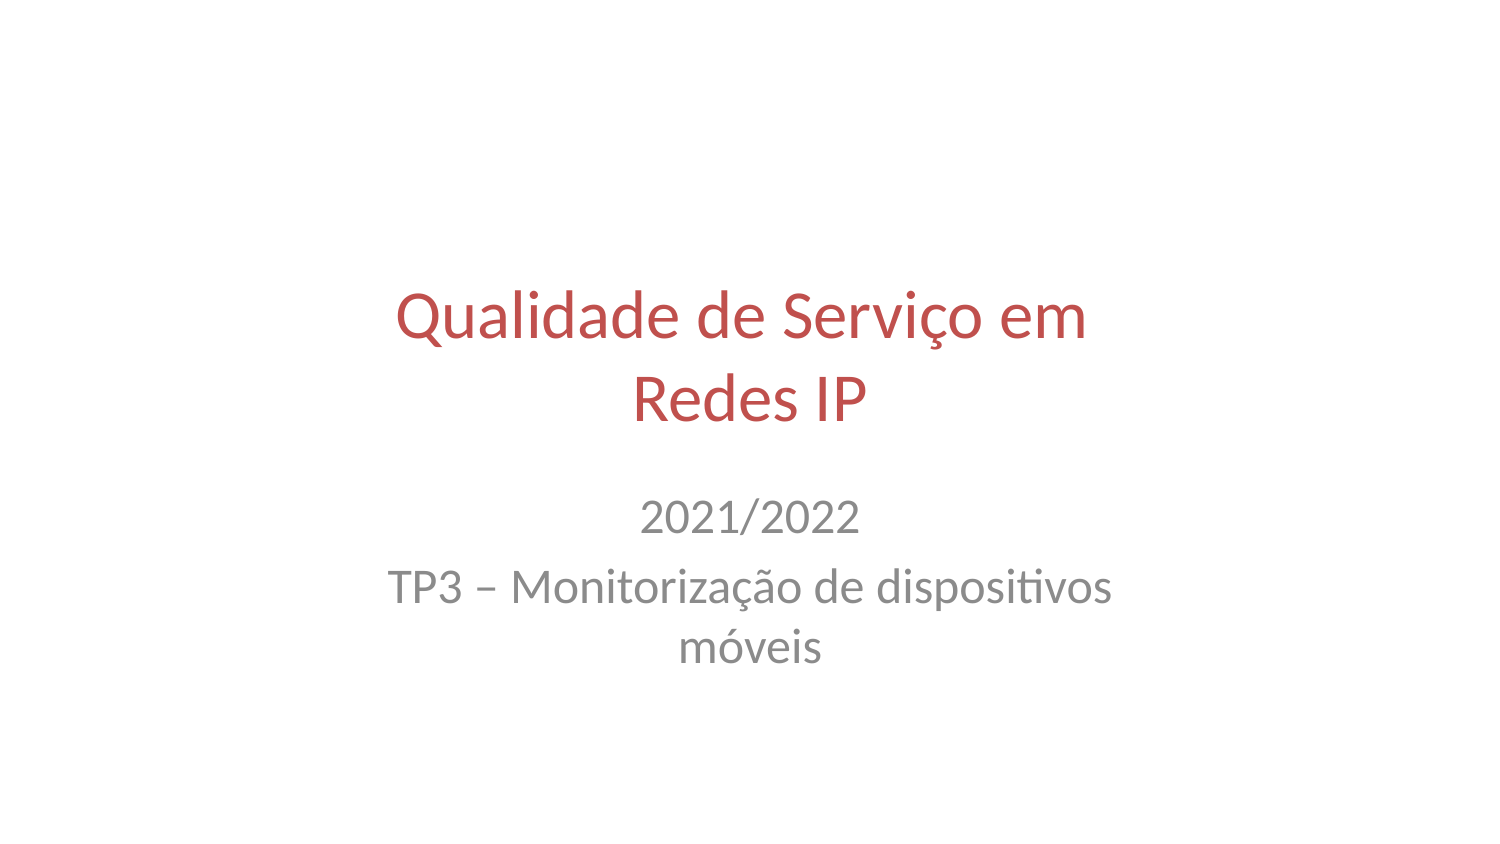

Qualidade de Serviço em
Redes IP
2021/2022
TP3 – Monitorização de dispositivos móveis